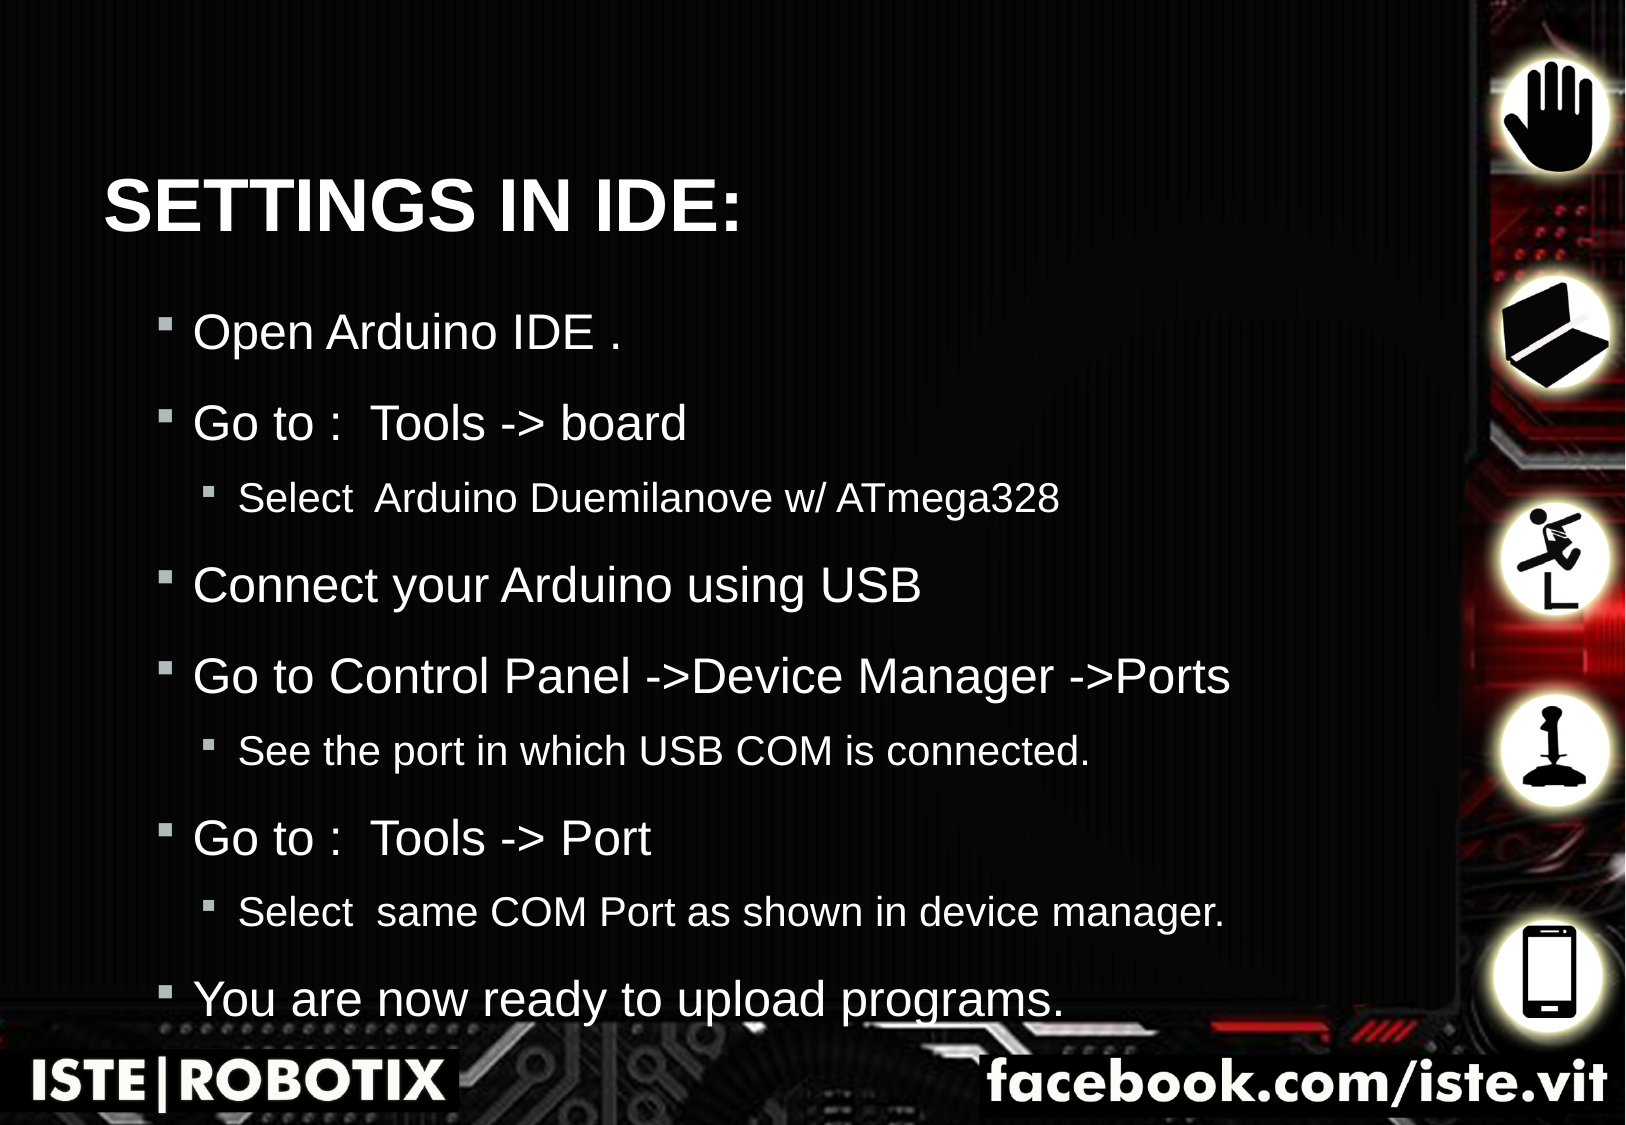

# Settings in IDE:
Open Arduino IDE .
Go to :  Tools -> board
Select  Arduino Duemilanove w/ ATmega328
Connect your Arduino using USB
Go to Control Panel ->Device Manager ->Ports
See the port in which USB COM is connected.
Go to :  Tools -> Port
Select  same COM Port as shown in device manager.
You are now ready to upload programs.